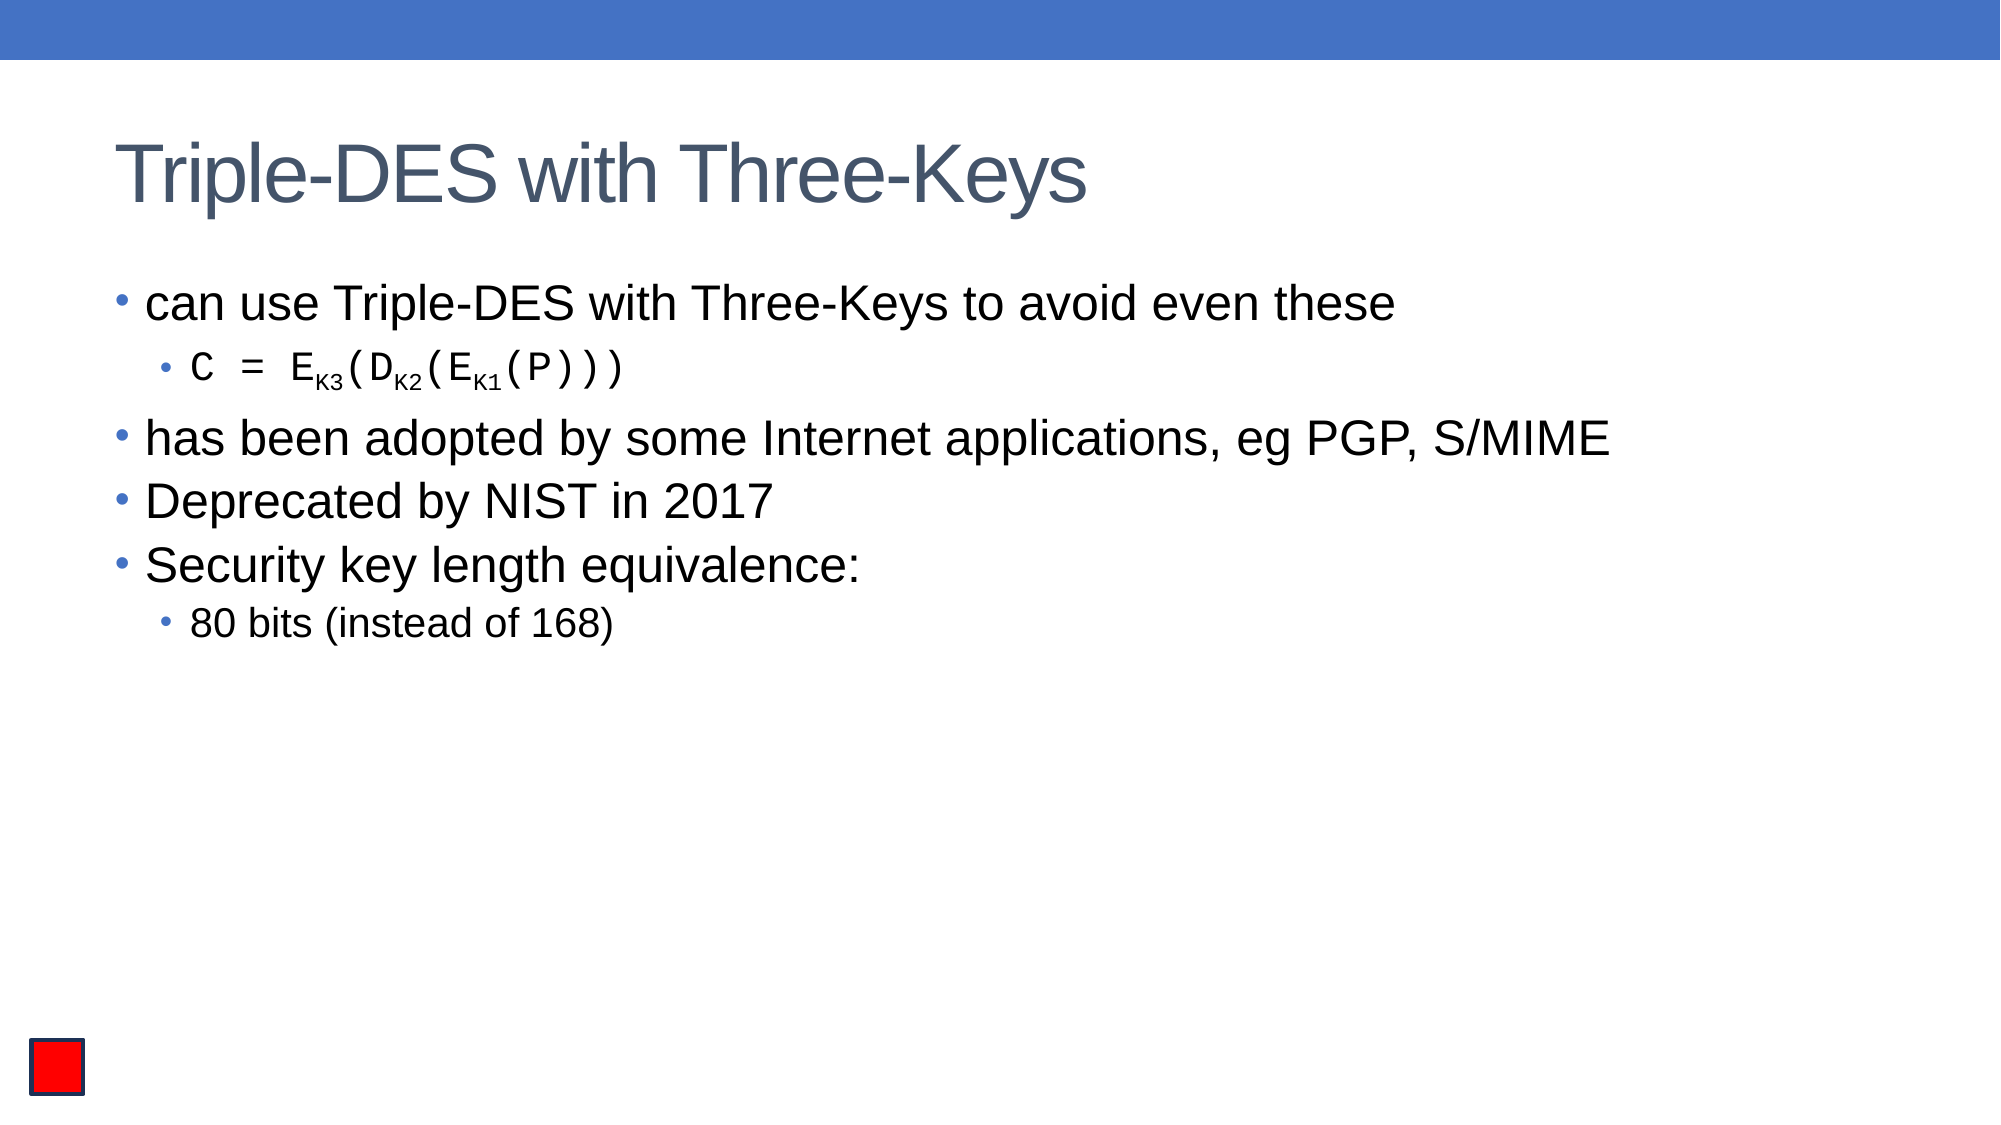

# Triple-DES with Three-Keys
can use Triple-DES with Three-Keys to avoid even these
C = EK3(DK2(EK1(P)))
has been adopted by some Internet applications, eg PGP, S/MIME
Deprecated by NIST in 2017
Security key length equivalence:
80 bits (instead of 168)